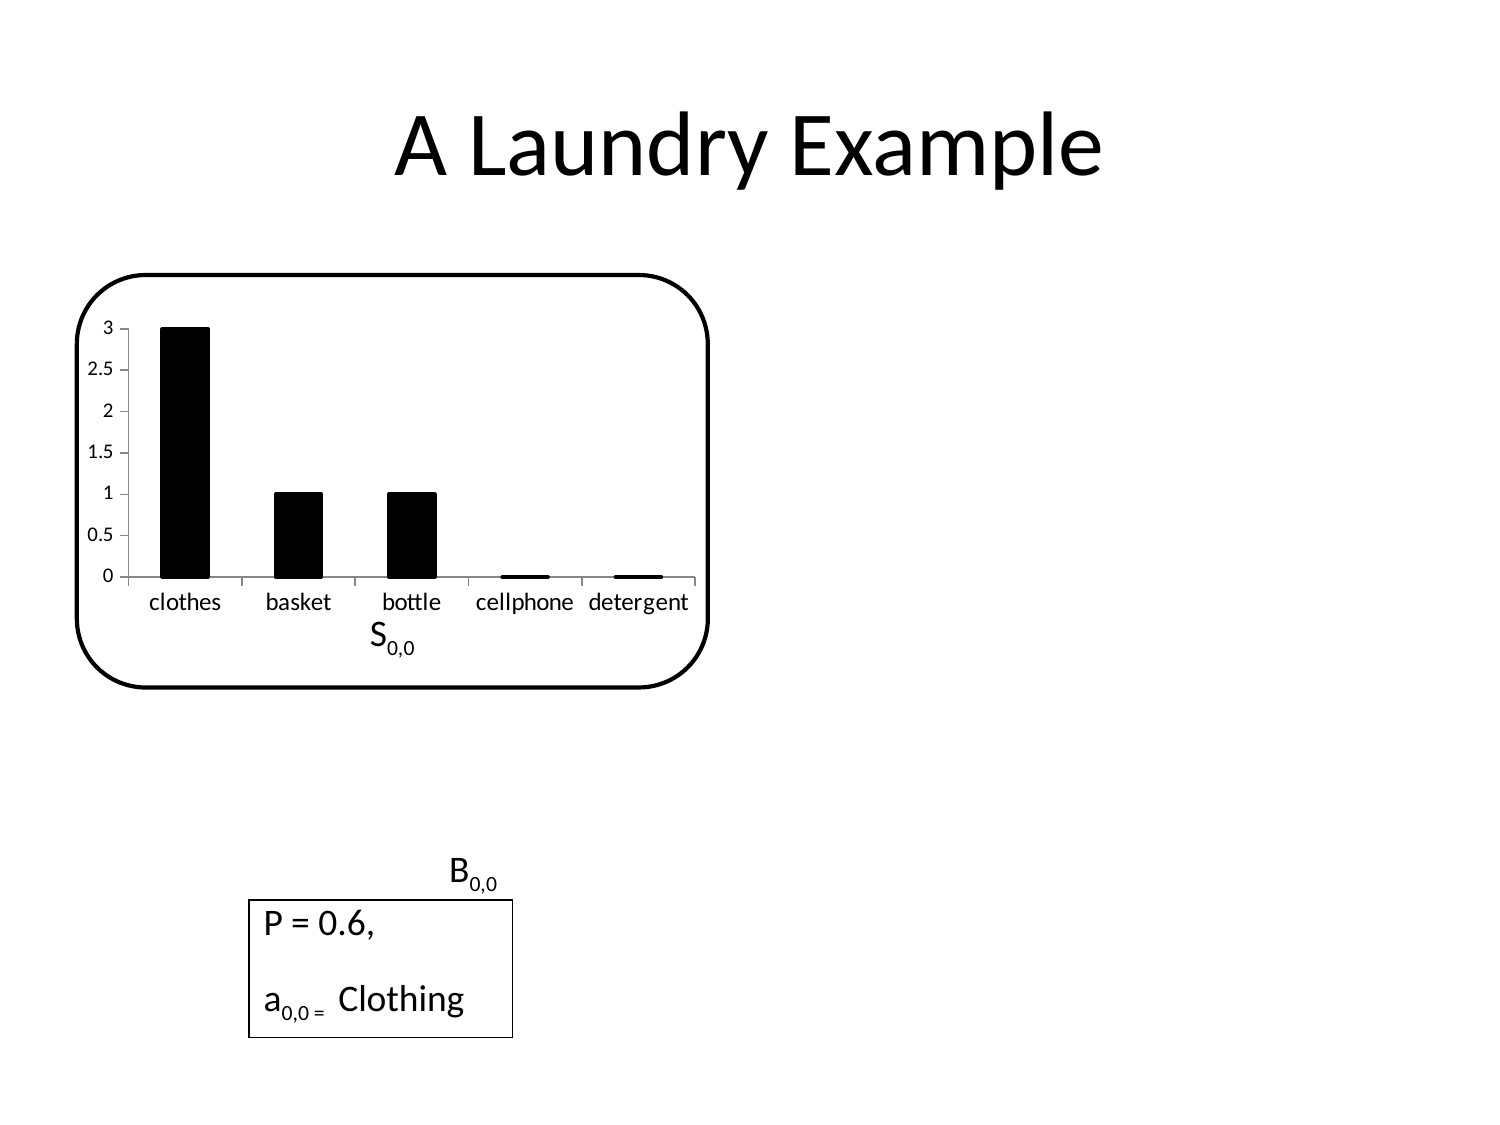

# A Laundry Example
S0,0

### Chart

| Category | Series 1 |
|---|---|
| clothes | 3.0 |
| basket | 1.0 |
| bottle | 1.0 |
| cellphone | 0.0 |
| detergent | 0.0 |
B0,0
| P = 0.6, a0,0 = Clothing |
| --- |